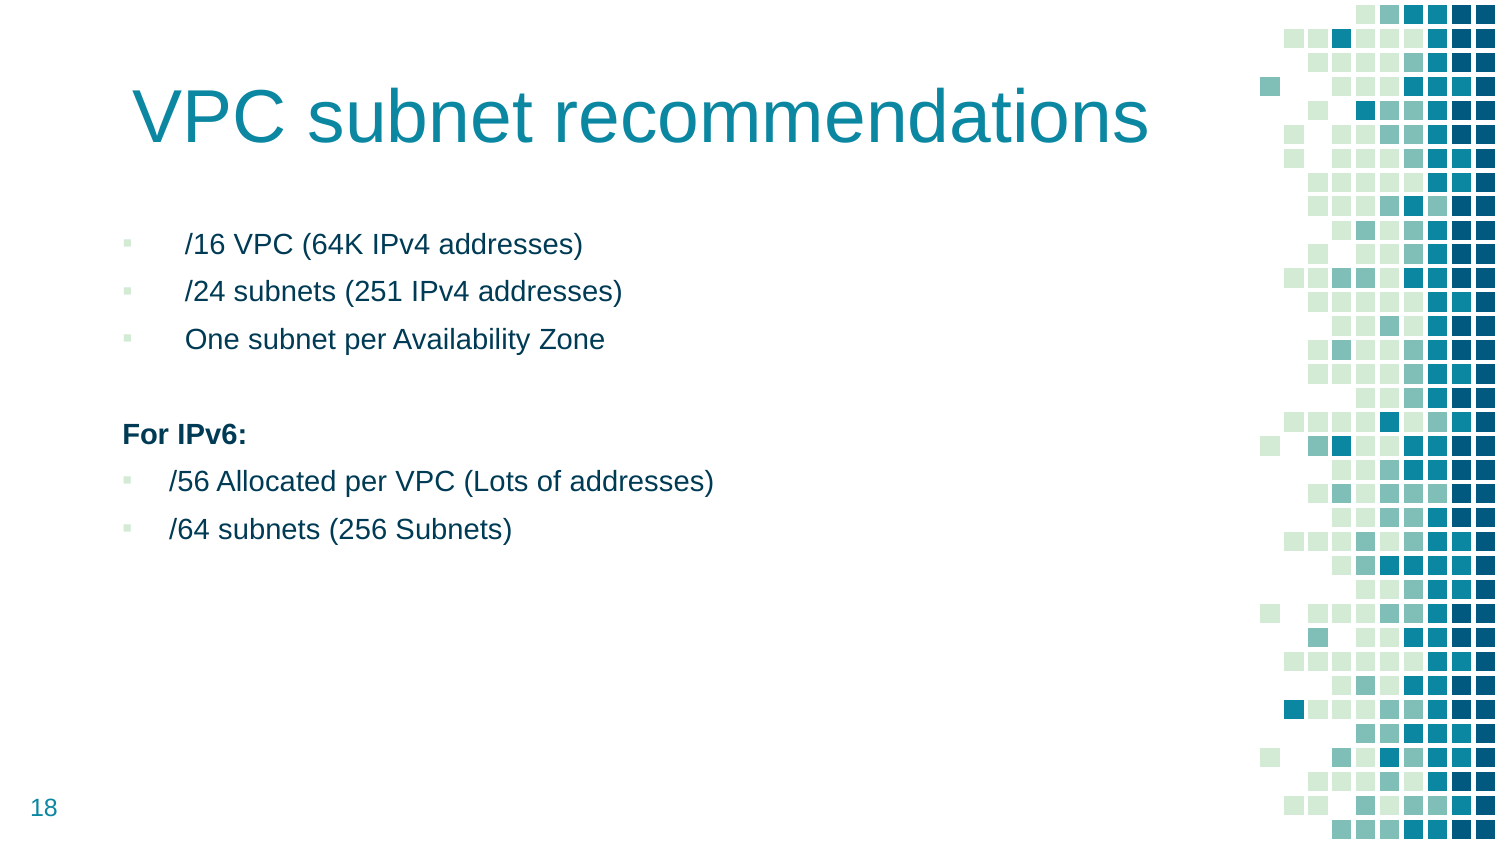

# VPC subnet recommendations
/16 VPC (64K IPv4 addresses)
/24 subnets (251 IPv4 addresses)
One subnet per Availability Zone

For IPv6:
/56 Allocated per VPC (Lots of addresses)
/64 subnets (256 Subnets)
18